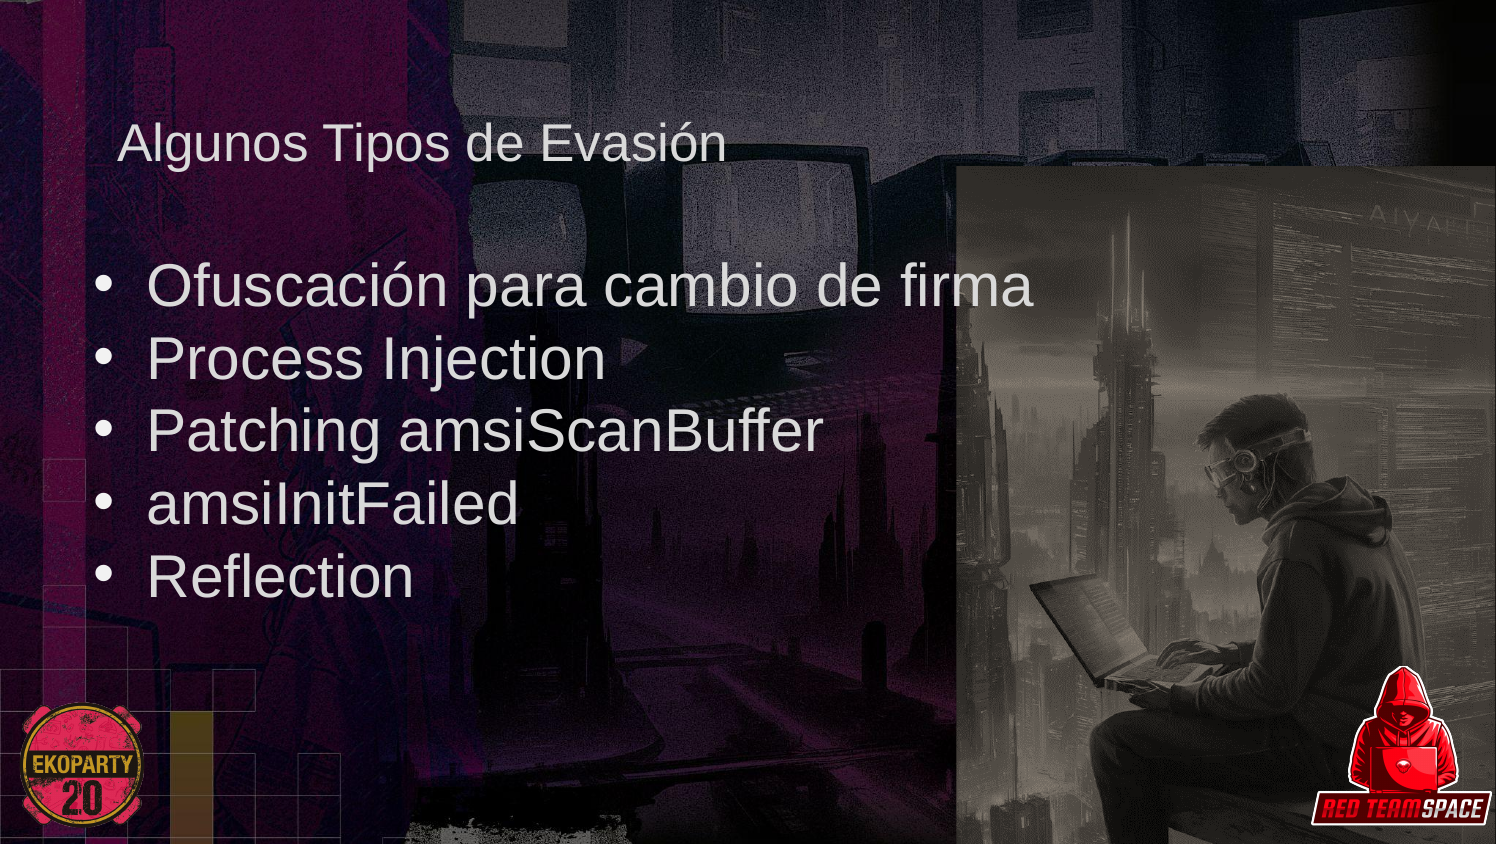

# Algunos Tipos de Evasión
Ofuscación para cambio de firma
Process Injection
Patching amsiScanBuffer
amsiInitFailed
Reflection